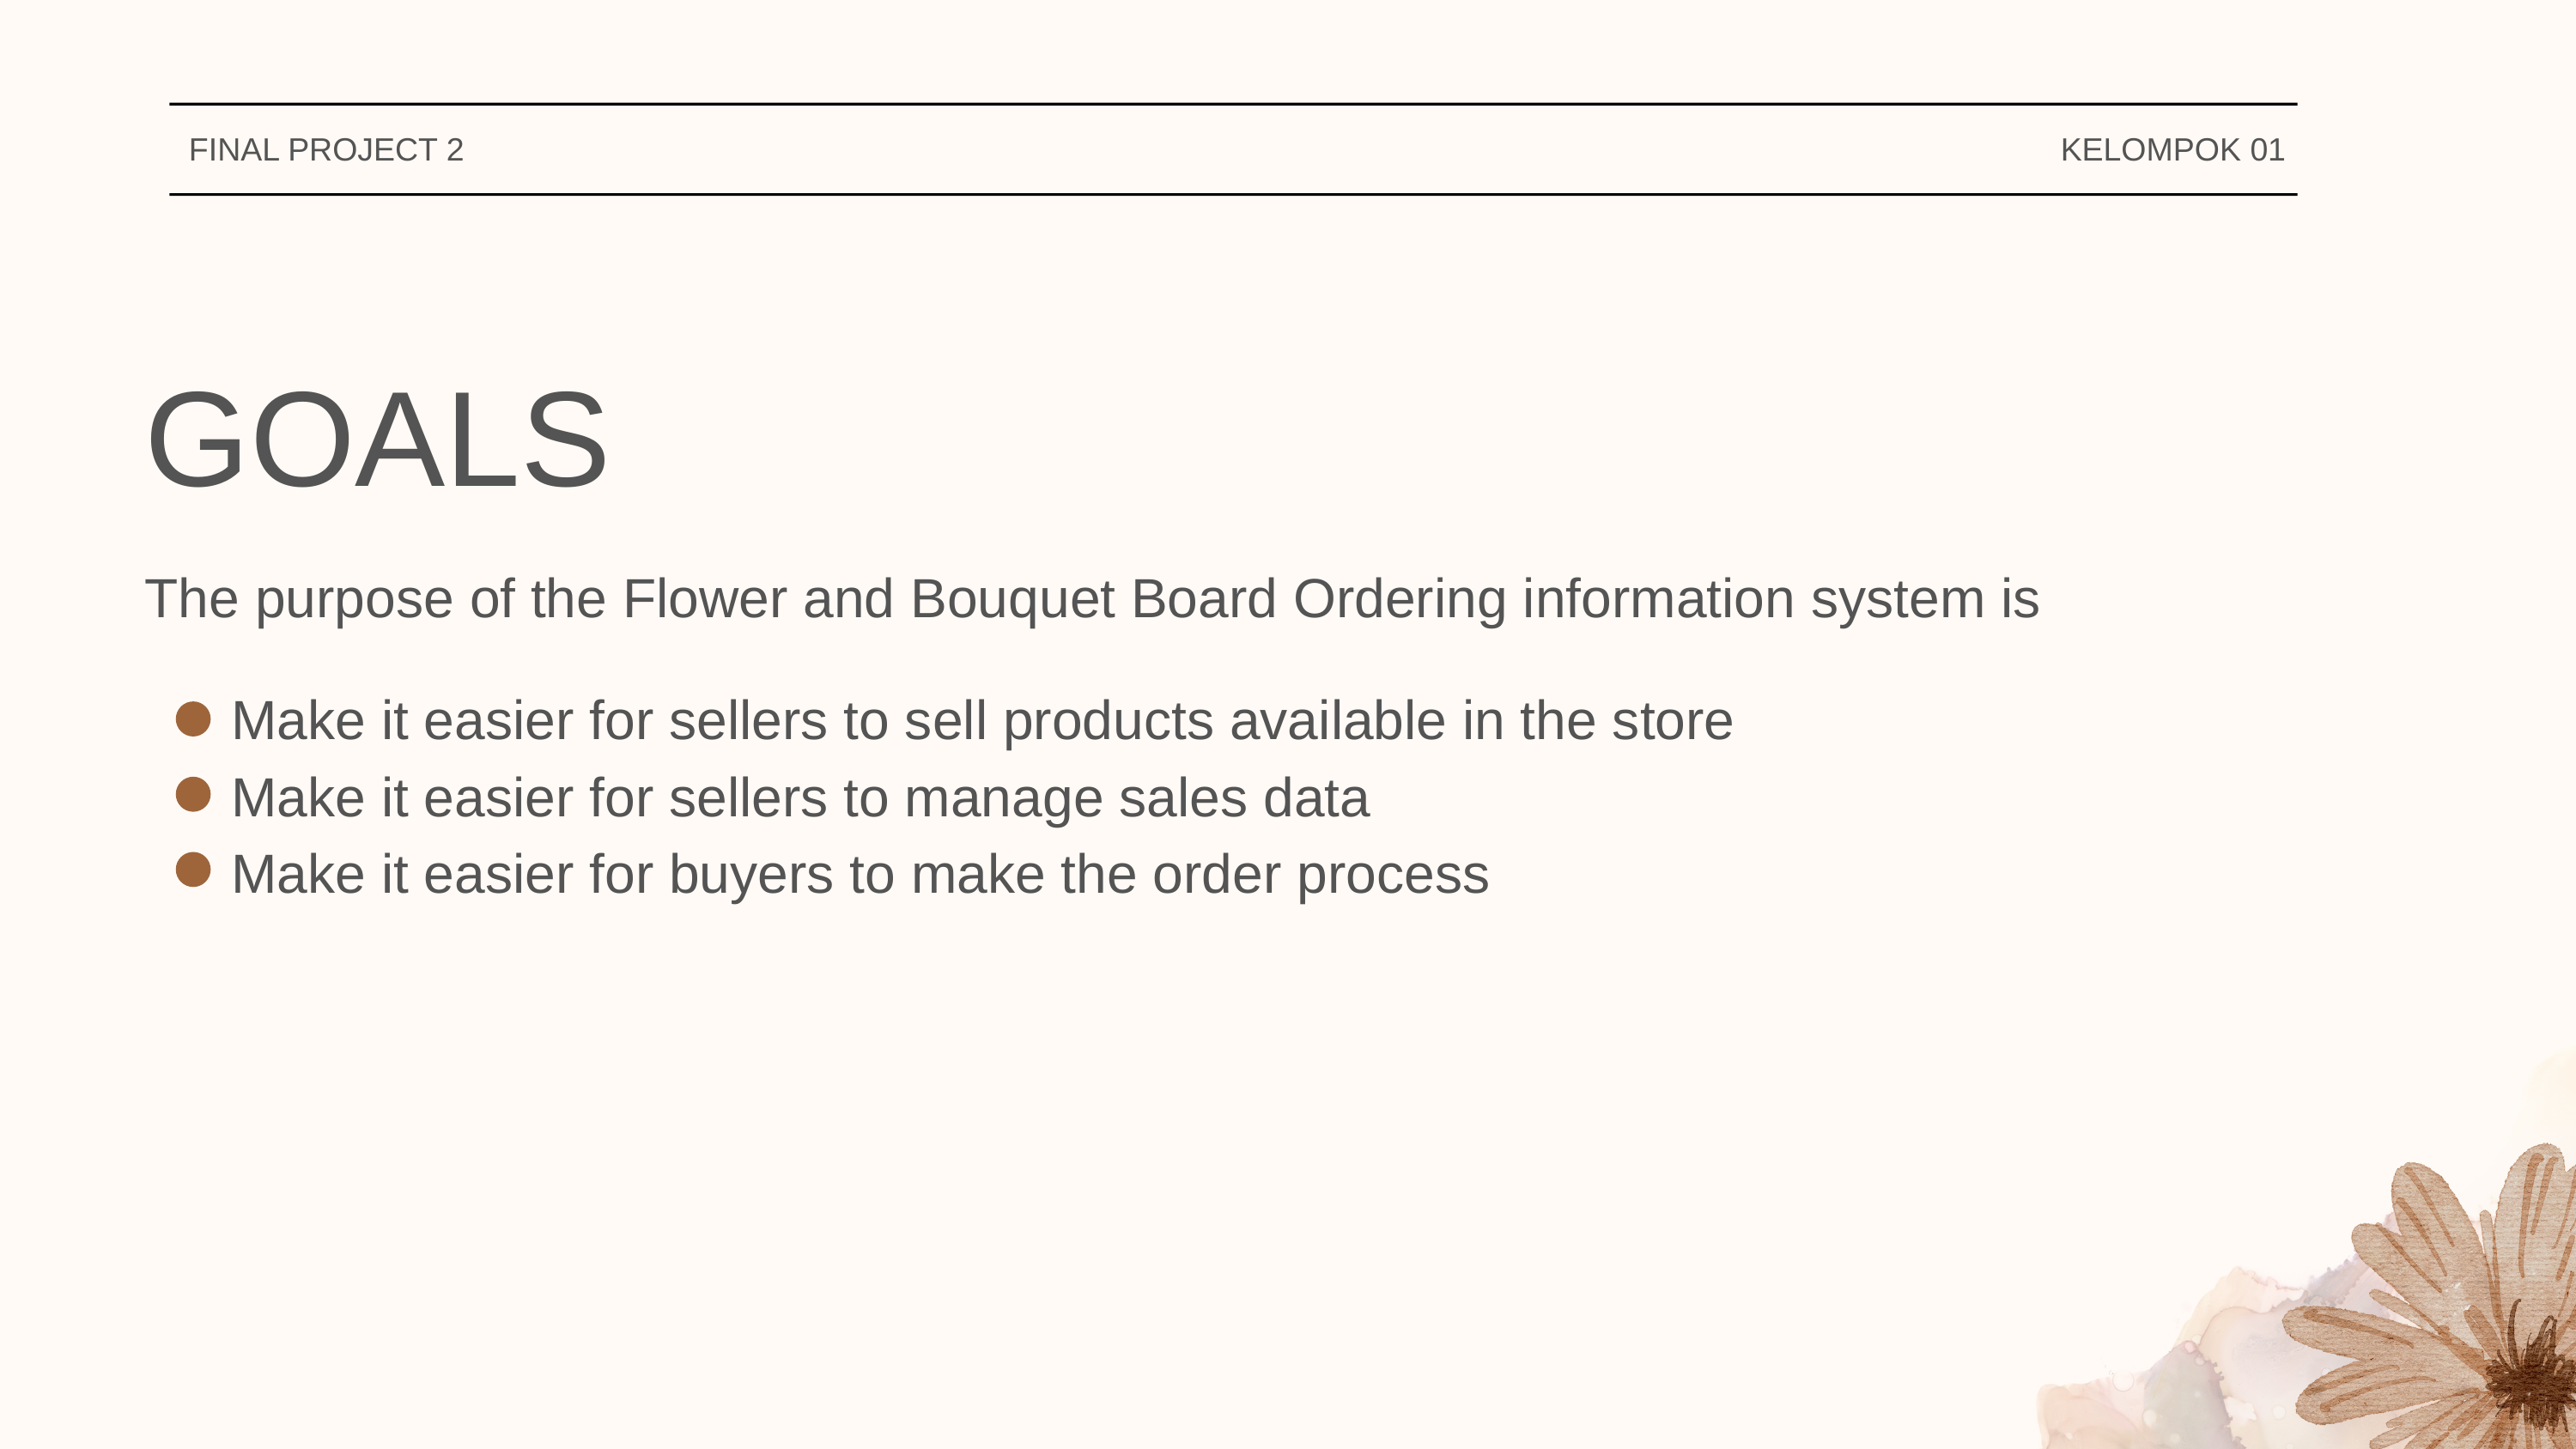

FINAL PROJECT 2
KELOMPOK 01

GOALS
The purpose of the Flower and Bouquet Board Ordering information system is

Make it easier for sellers to sell products available in the store
Make it easier for sellers to manage sales data
Make it easier for buyers to make the order process